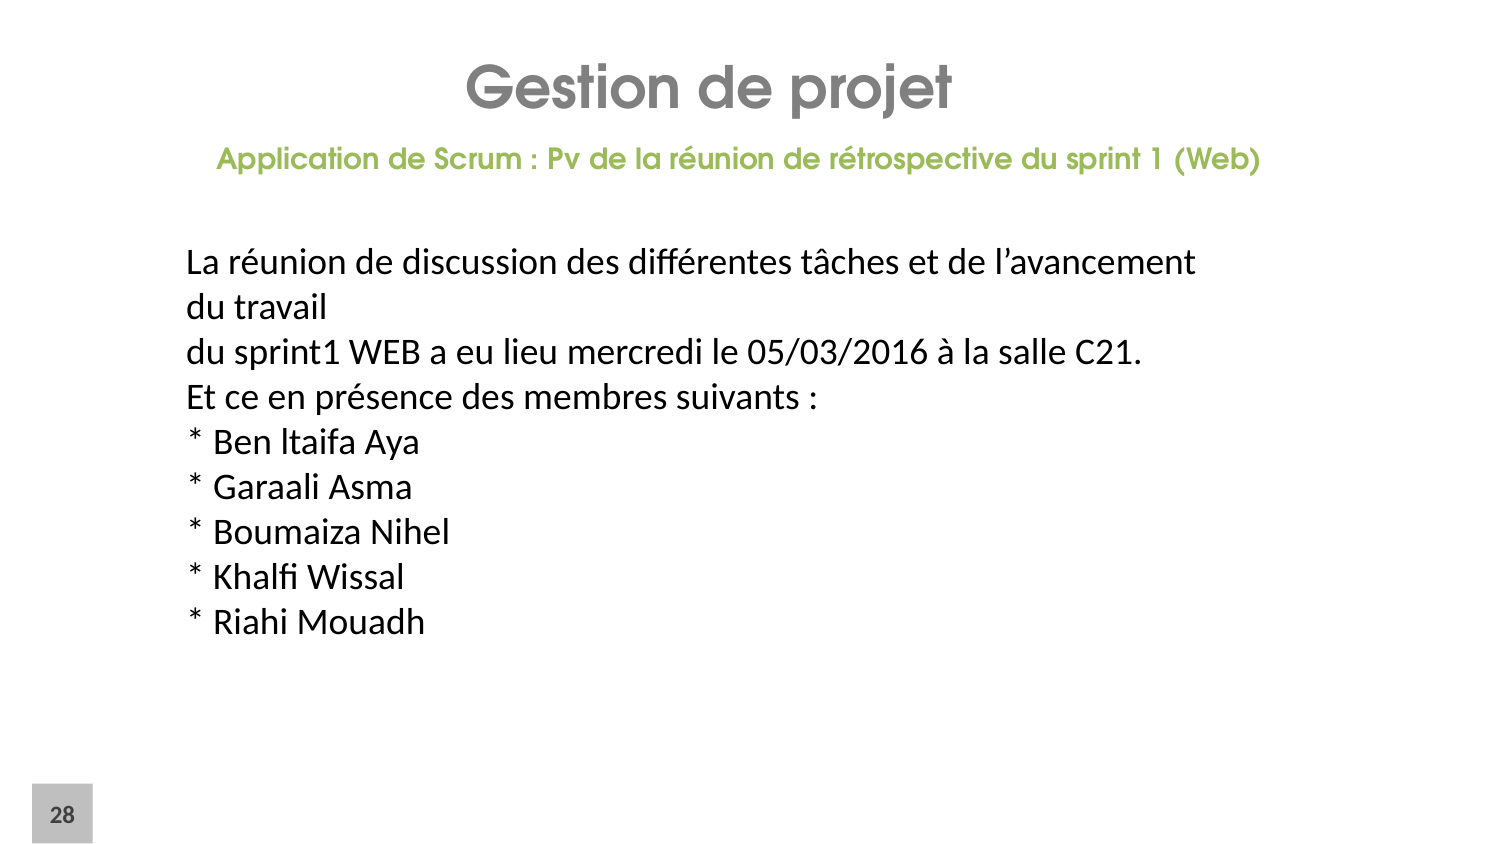

# Gestion de projet
 Application de Scrum : Pv de la réunion de rétrospective du sprint 1 (Web)
La réunion de discussion des différentes tâches et de l’avancement du travail
du sprint1 WEB a eu lieu mercredi le 05/03/2016 à la salle C21.
Et ce en présence des membres suivants :
* Ben ltaifa Aya
* Garaali Asma
* Boumaiza Nihel
* Khalfi Wissal
* Riahi Mouadh